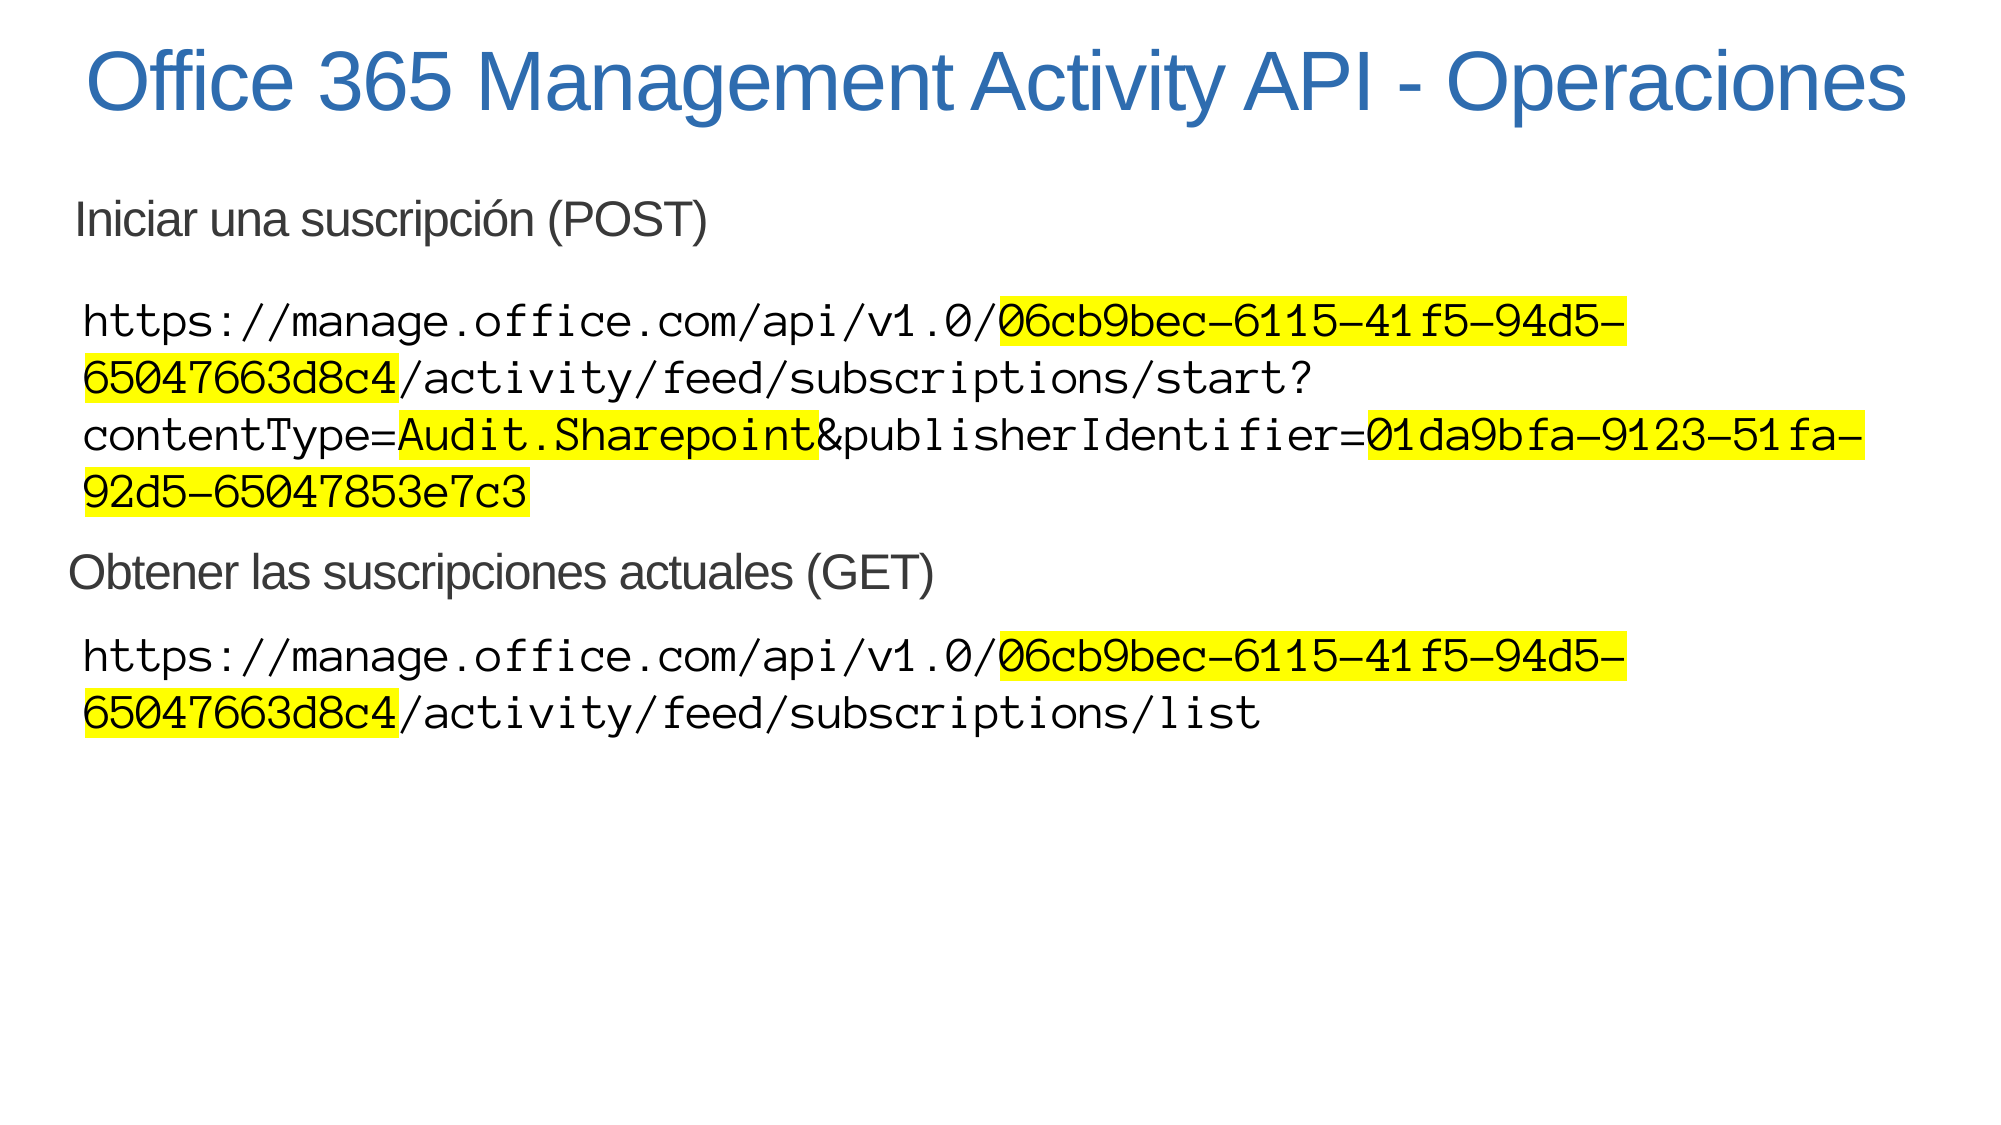

# Office 365 Management Activity API - Operaciones
Iniciar una suscripción (POST)
https://manage.office.com/api/v1.0/06cb9bec-6115-41f5-94d5-65047663d8c4/activity/feed/subscriptions/start?contentType=Audit.Sharepoint&publisherIdentifier=01da9bfa-9123-51fa-92d5-65047853e7c3

Obtener las suscripciones actuales (GET)
https://manage.office.com/api/v1.0/06cb9bec-6115-41f5-94d5-65047663d8c4/activity/feed/subscriptions/list